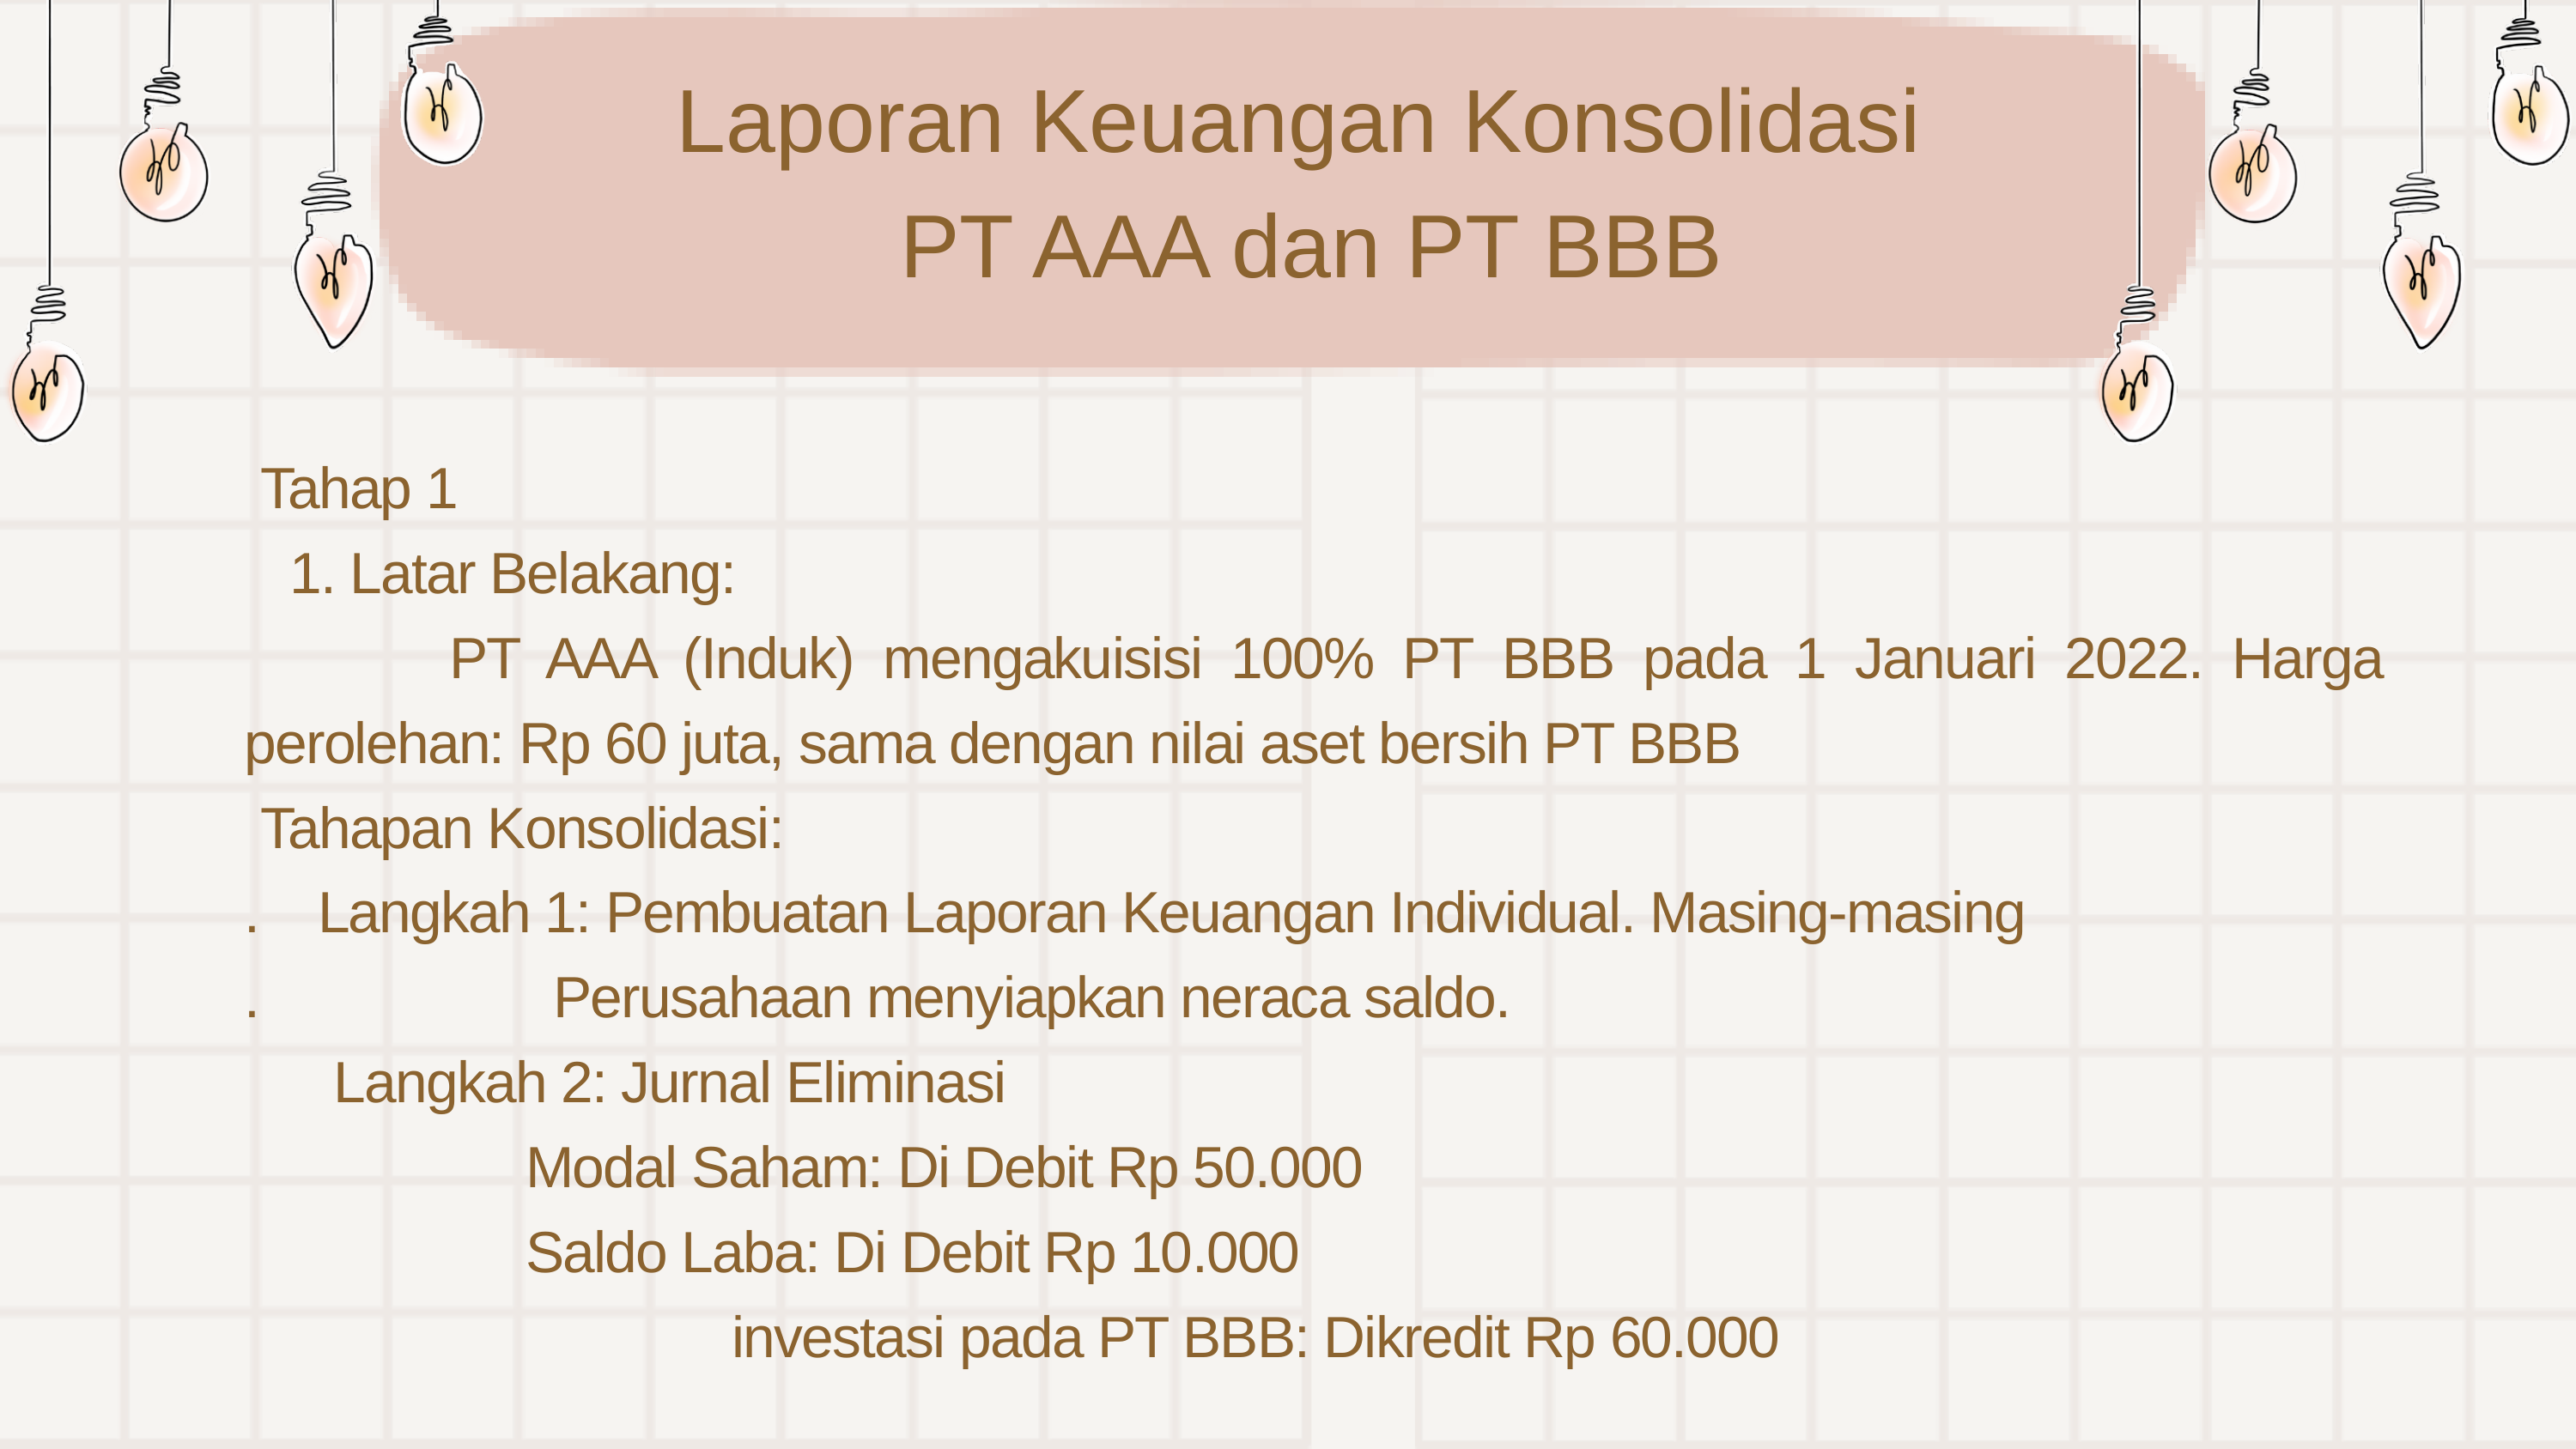

Laporan Keuangan Konsolidasi
PT AAA dan PT BBB

 Tahap 1
   1. Latar Belakang:
       PT AAA (Induk) mengakuisisi 100% PT BBB pada 1 Januari 2022. Harga perolehan: Rp 60 juta, sama dengan nilai aset bersih PT BBB
 Tahapan Konsolidasi:
.    Langkah 1: Pembuatan Laporan Keuangan Individual. Masing-masing
.                    Perusahaan menyiapkan neraca saldo.
      Langkah 2: Jurnal Eliminasi
                   Modal Saham: Di Debit Rp 50.000
                   Saldo Laba: Di Debit Rp 10.000
                                 investasi pada PT BBB: Dikredit Rp 60.000